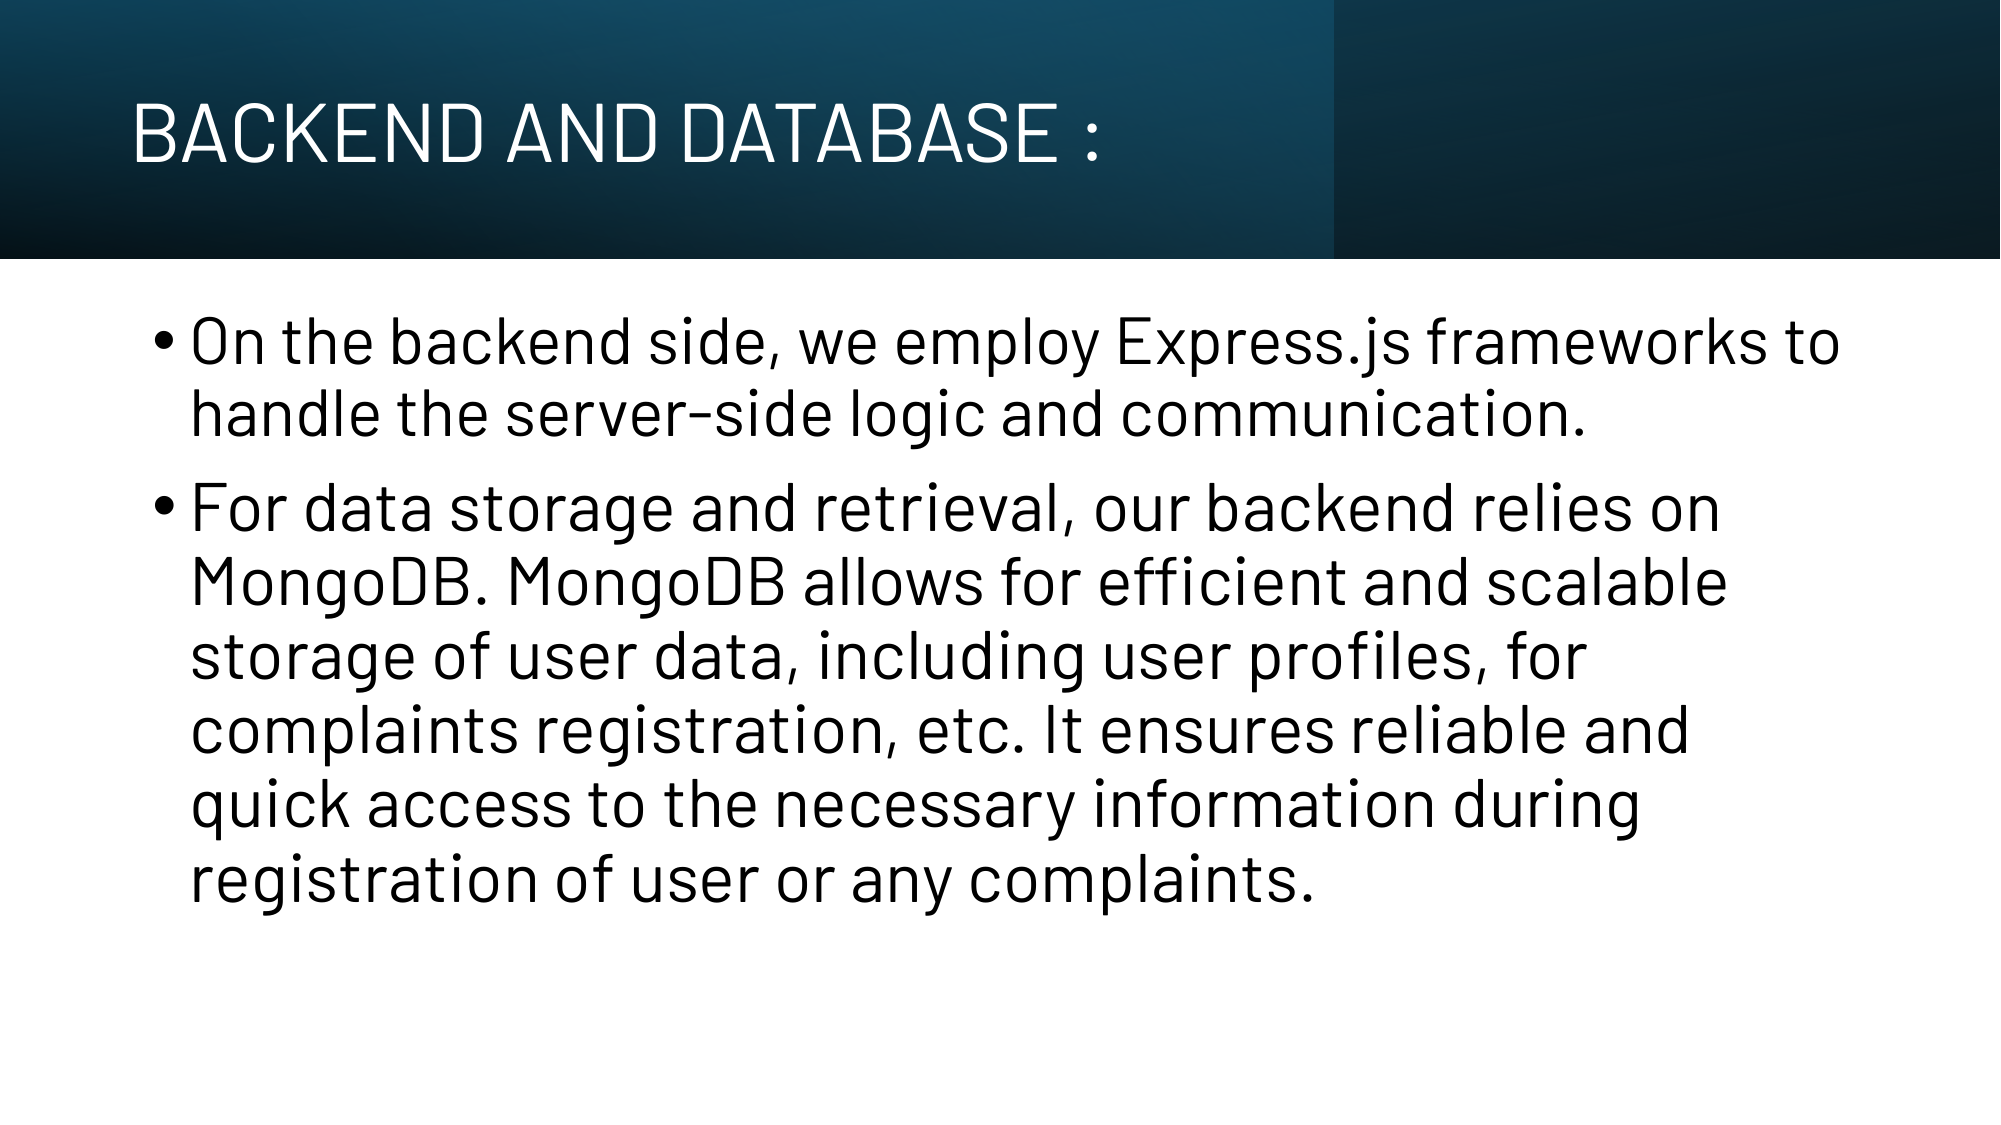

# BACKEND AND DATABASE :
On the backend side, we employ Express.js frameworks to handle the server-side logic and communication.
For data storage and retrieval, our backend relies on MongoDB. MongoDB allows for efficient and scalable storage of user data, including user profiles, for complaints registration, etc. It ensures reliable and quick access to the necessary information during registration of user or any complaints.